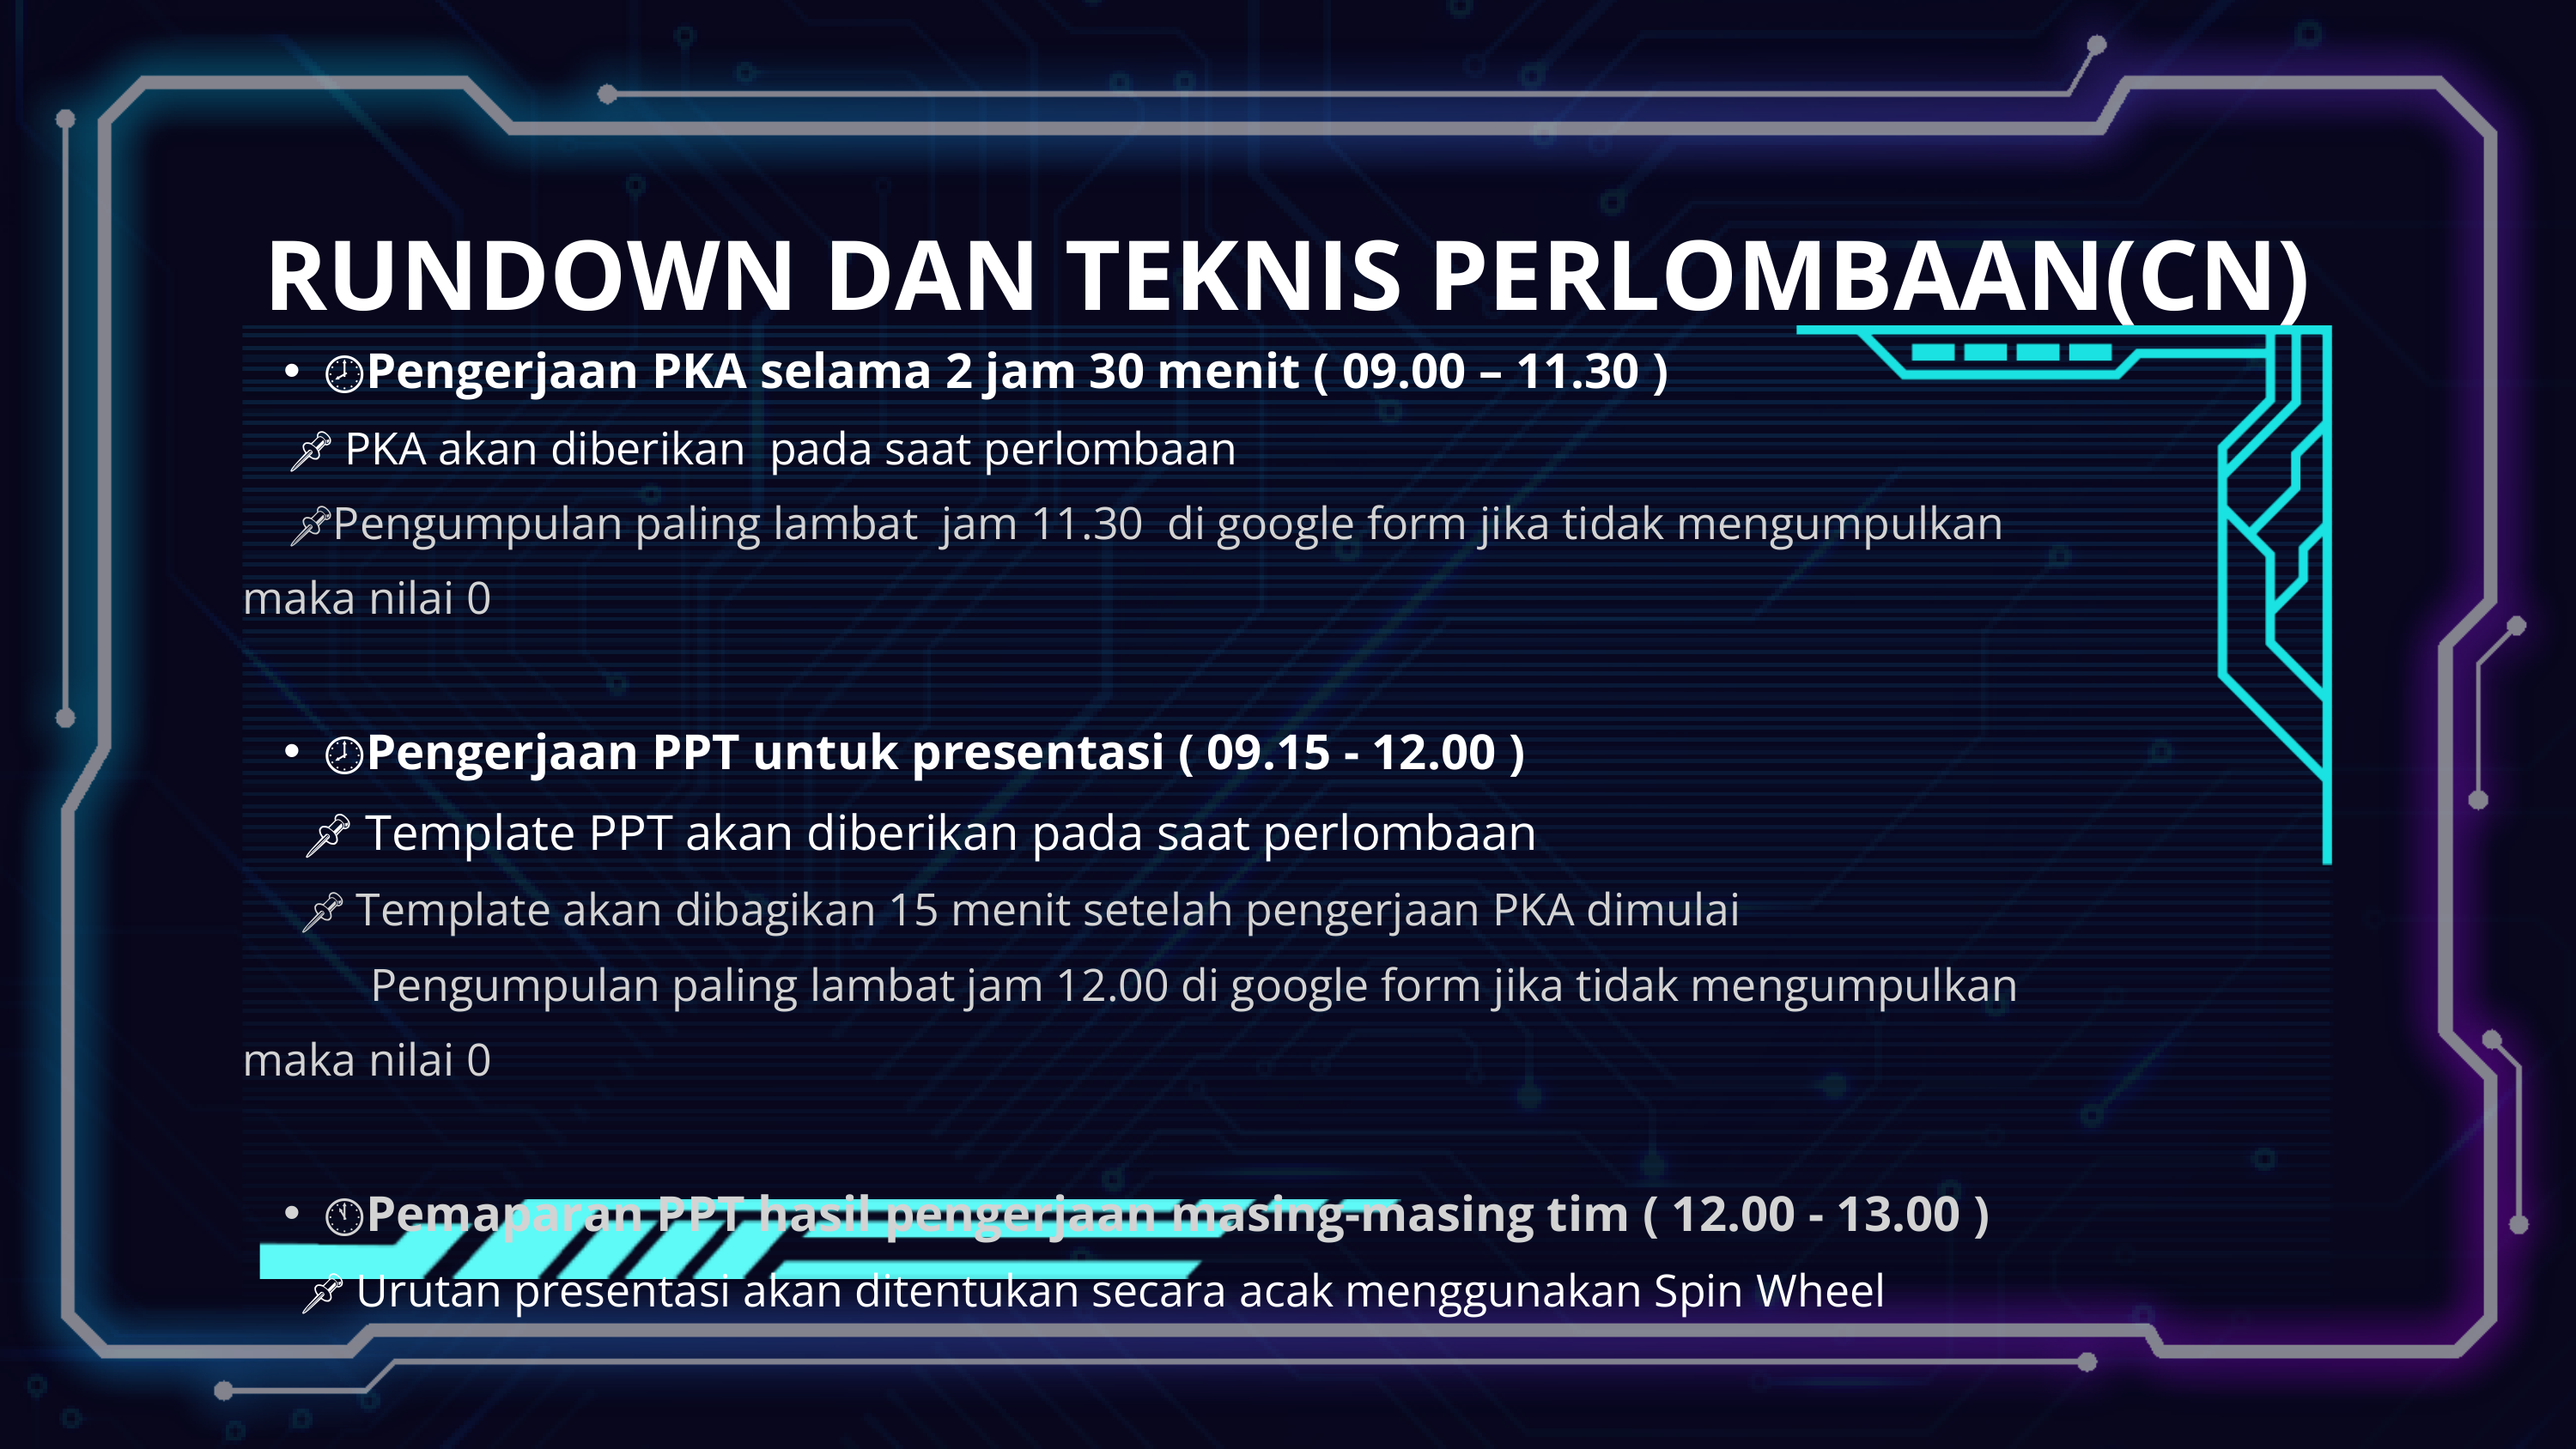

RUNDOWN DAN TEKNIS PERLOMBAAN(CN)
🕗Pengerjaan PKA selama 2 jam 30 menit ( 09.00 – 11.30 )
    📌 PKA akan diberikan  pada saat perlombaan
    📌Pengumpulan paling lambat  jam 11.30  di google form jika tidak mengumpulkan maka nilai 0

🕗Pengerjaan PPT untuk presentasi ( 09.15 - 12.00 )
     📌 Template PPT akan diberikan pada saat perlombaan
     📌 Template akan dibagikan 15 menit setelah pengerjaan PKA dimulai
           Pengumpulan paling lambat jam 12.00 di google form jika tidak mengumpulkan     maka nilai 0

🕚Pemaparan PPT hasil pengerjaan masing-masing tim ( 12.00 - 13.00 )
     📌 Urutan presentasi akan ditentukan secara acak menggunakan Spin Wheel